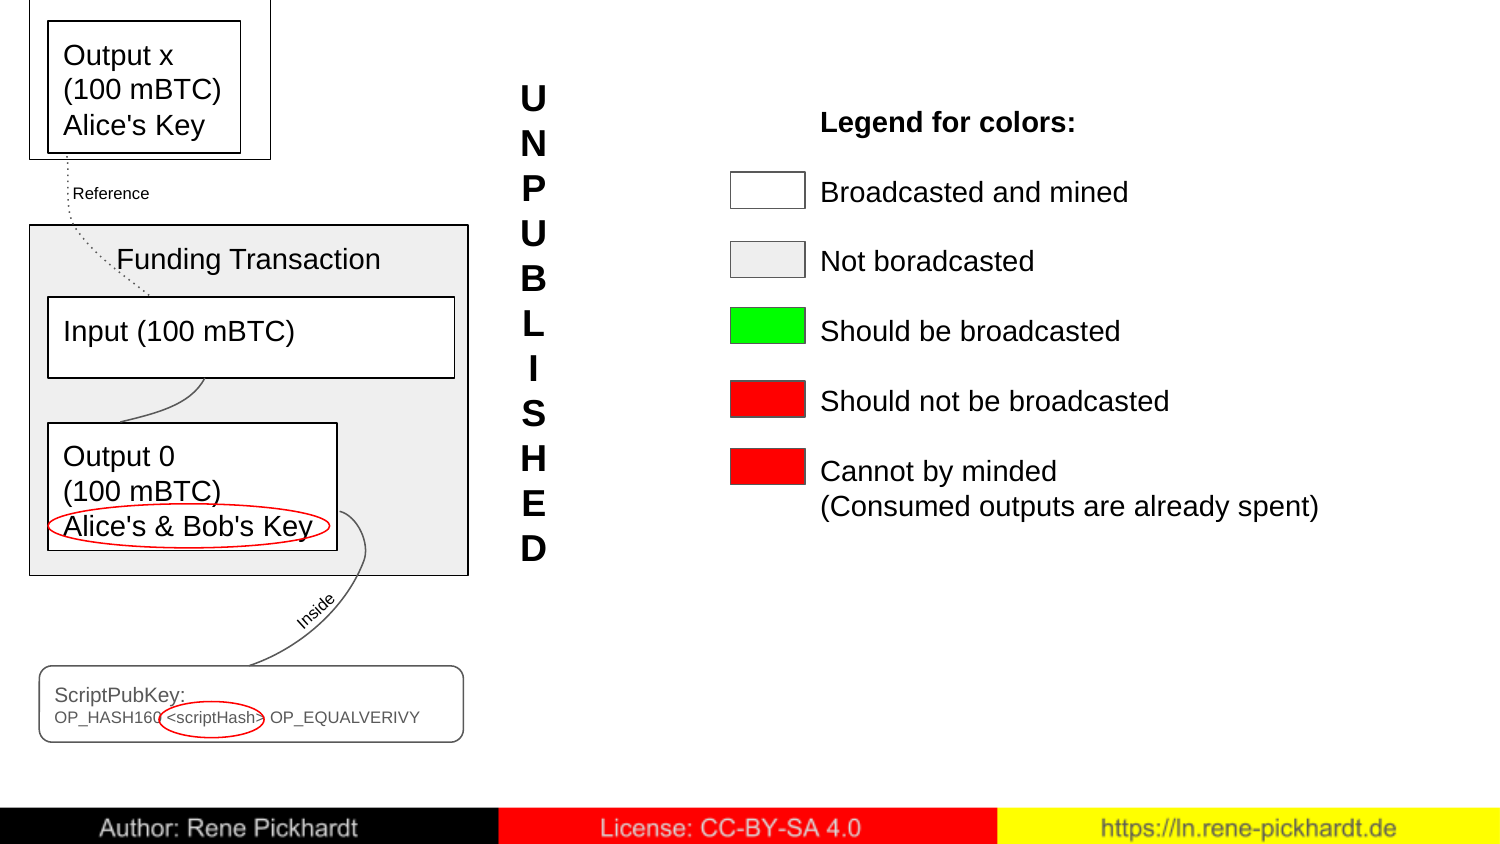

Funding Transaction

Output x
(100 mBTC)
Alice's Key
U
N
P
U
B
L
I
S
H
E
D
Legend for colors:

Broadcasted and mined

Not boradcasted

Should be broadcasted

Should not be broadcasted

Cannot by minded
(Consumed outputs are already spent)

Reference

Funding Transaction

Input (100 mBTC)

Output 0
(100 mBTC)
Alice's & Bob's Key

Inside

ScriptPubKey:
OP_HASH160 <scriptHash> OP_EQUALVERIVY